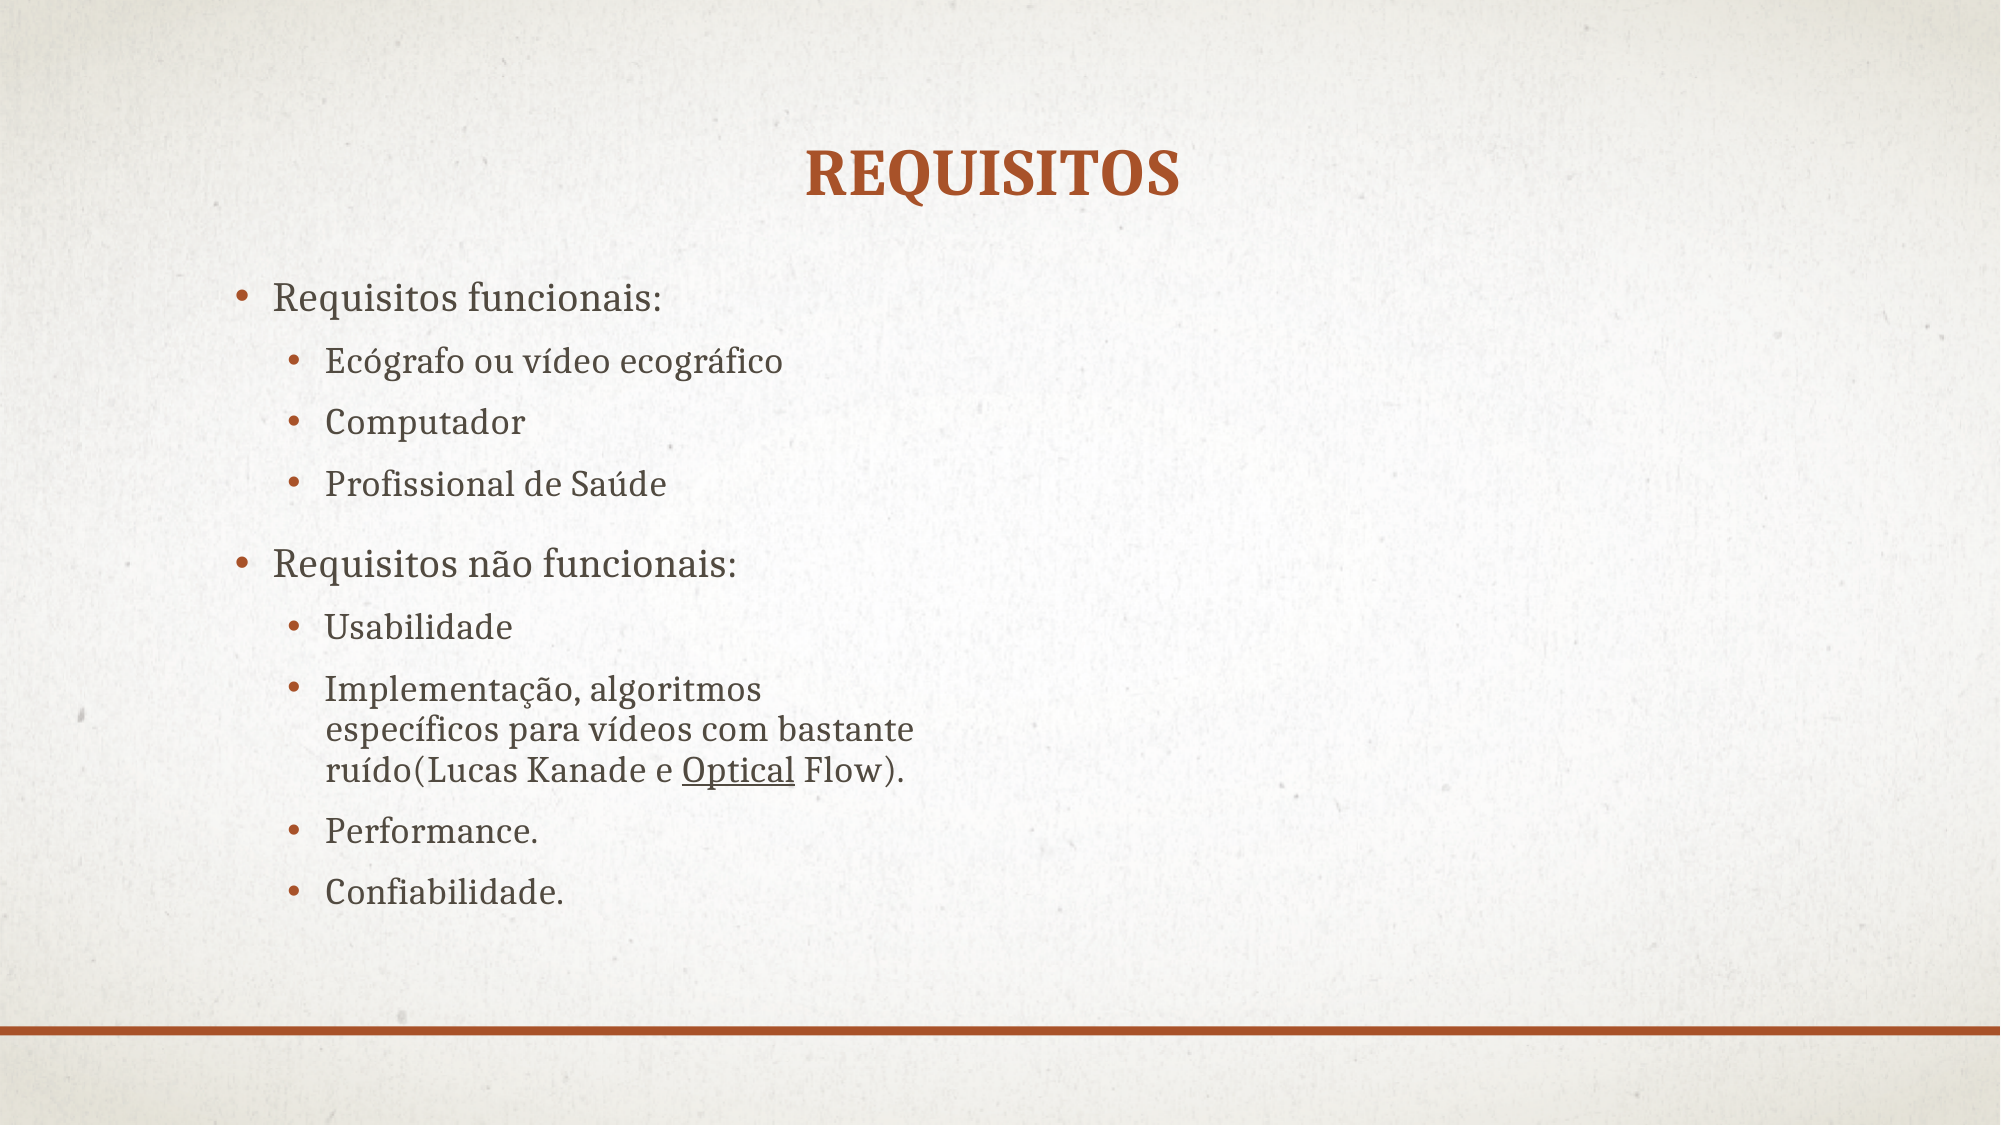

# Requisitos
Requisitos funcionais:
Ecógrafo ou vídeo ecográfico
Computador
Profissional de Saúde
Requisitos não funcionais:
Usabilidade
Implementação, algoritmos específicos para vídeos com bastante ruído(Lucas Kanade e Optical Flow).
Performance.
Confiabilidade.